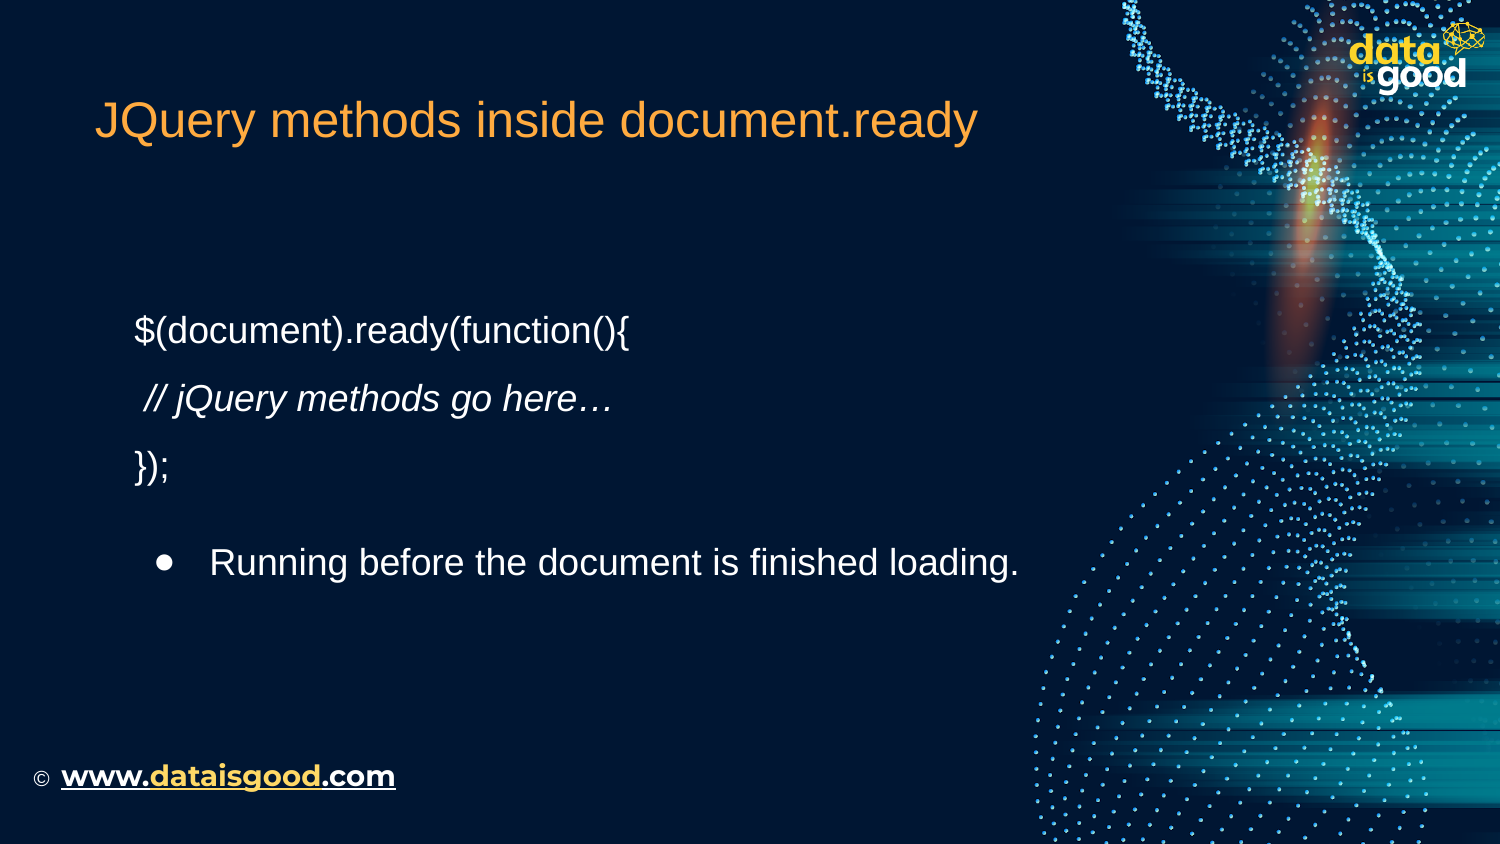

# JQuery methods inside document.ready
$(document).ready(function(){
 // jQuery methods go here…
});
Running before the document is finished loading.